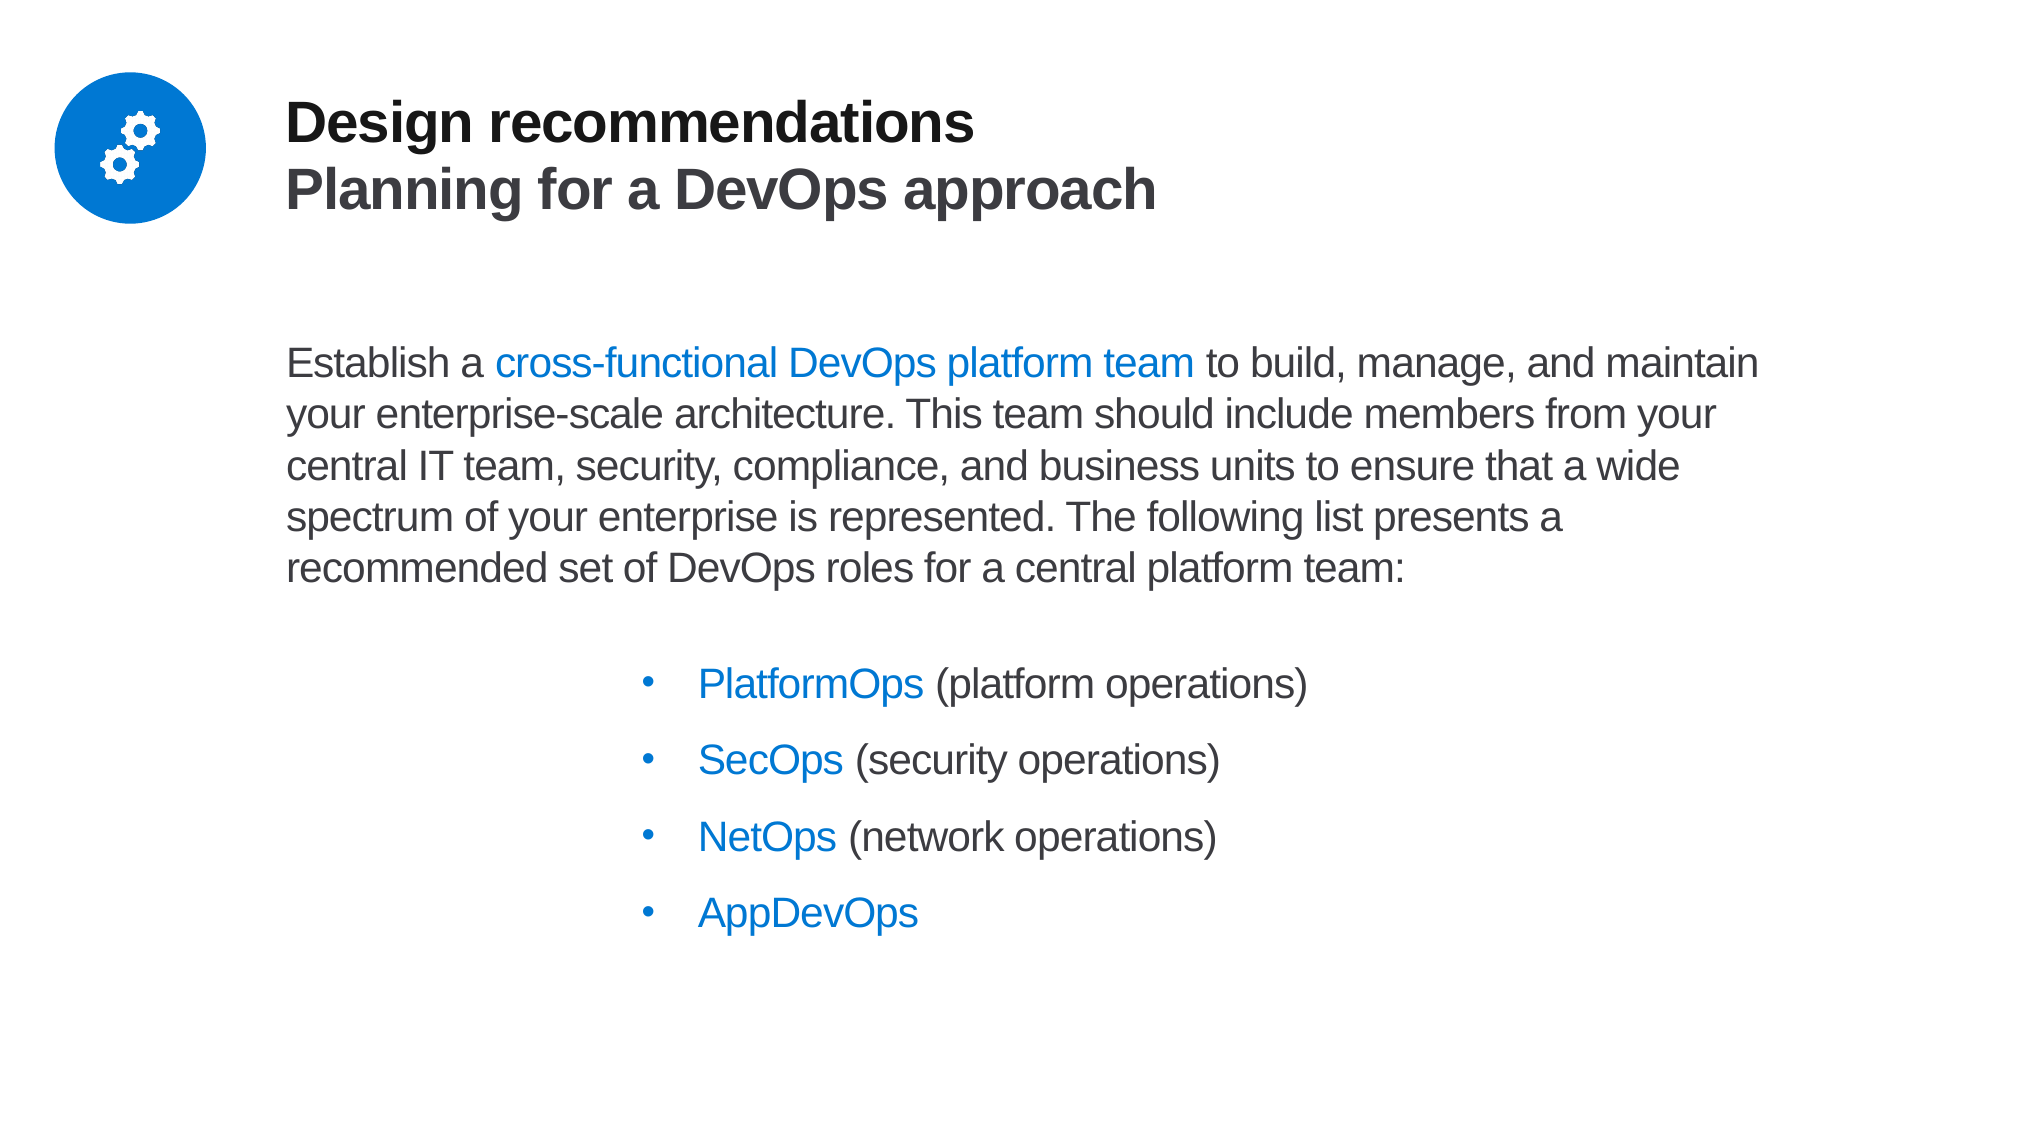

# Design recommendations Planning for a DevOps approach

Establish a cross-functional DevOps platform team to build, manage, and maintain your enterprise-scale architecture. This team should include members from your central IT team, security, compliance, and business units to ensure that a wide spectrum of your enterprise is represented. The following list presents a recommended set of DevOps roles for a central platform team:
PlatformOps (platform operations)
SecOps (security operations)
NetOps (network operations)
AppDevOps